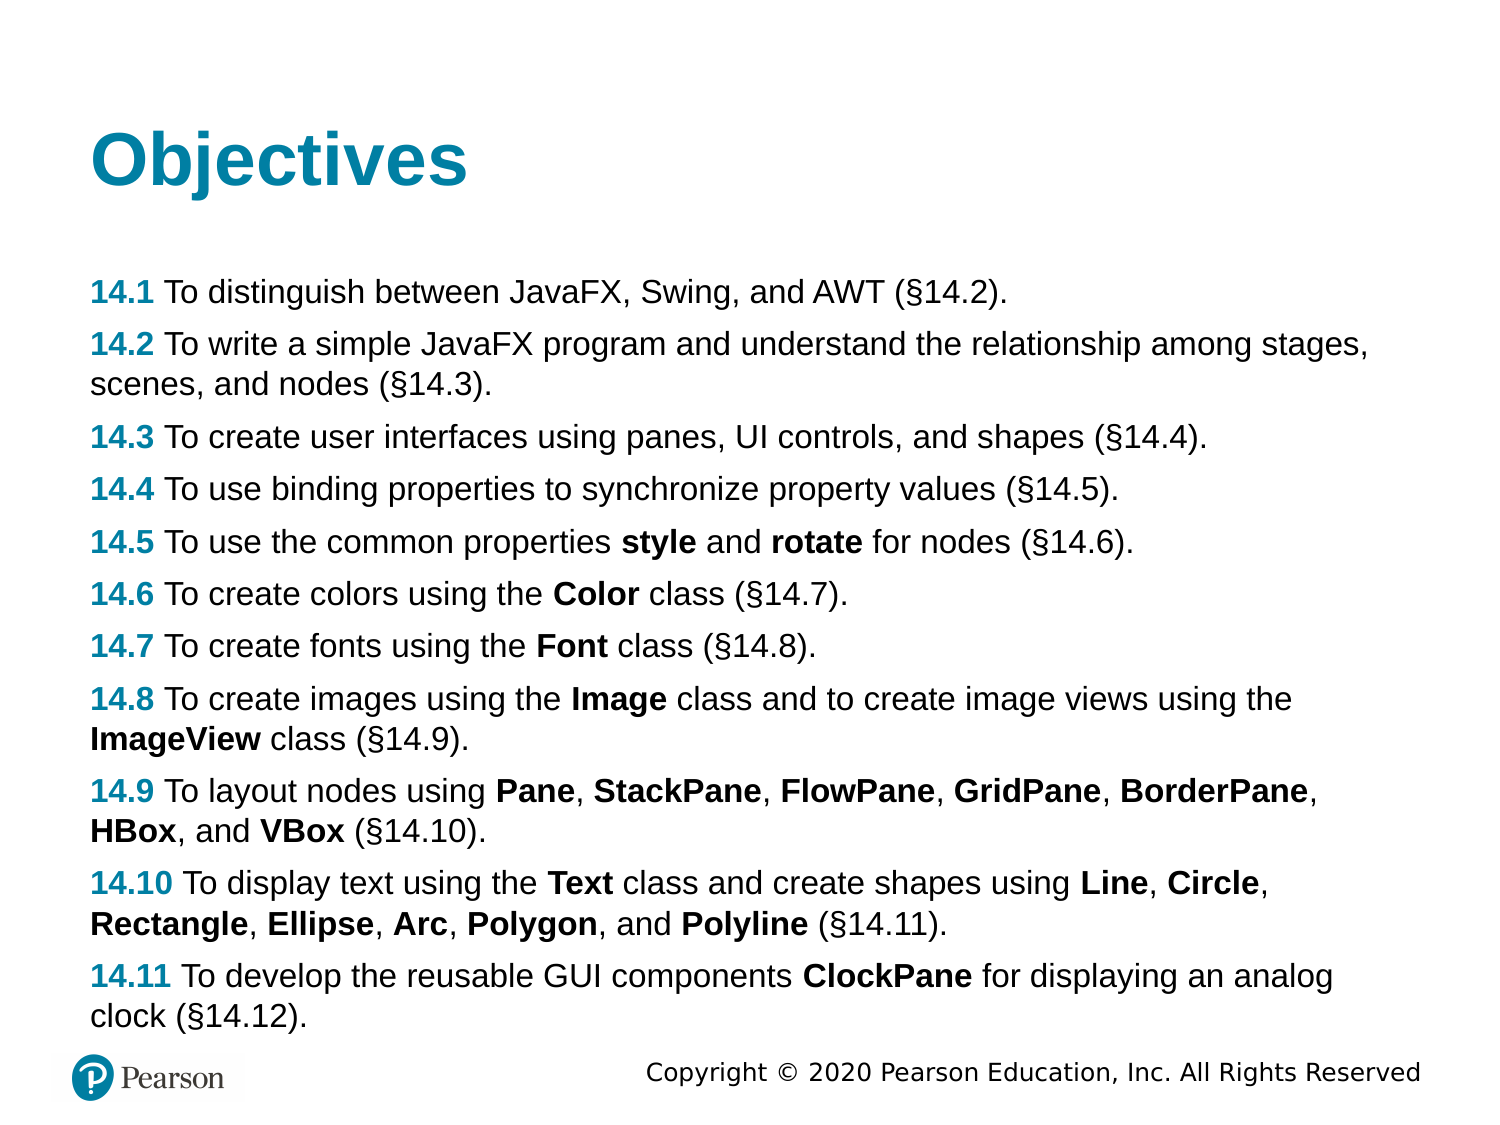

# Objectives
14.1 To distinguish between JavaFX, Swing, and AWT (§14.2).
14.2 To write a simple JavaFX program and understand the relationship among stages, scenes, and nodes (§14.3).
14.3 To create user interfaces using panes, UI controls, and shapes (§14.4).
14.4 To use binding properties to synchronize property values (§14.5).
14.5 To use the common properties style and rotate for nodes (§14.6).
14.6 To create colors using the Color class (§14.7).
14.7 To create fonts using the Font class (§14.8).
14.8 To create images using the Image class and to create image views using the ImageView class (§14.9).
14.9 To layout nodes using Pane, StackPane, FlowPane, GridPane, BorderPane, HBox, and VBox (§14.10).
14.10 To display text using the Text class and create shapes using Line, Circle, Rectangle, Ellipse, Arc, Polygon, and Polyline (§14.11).
14.11 To develop the reusable GUI components ClockPane for displaying an analog clock (§14.12).